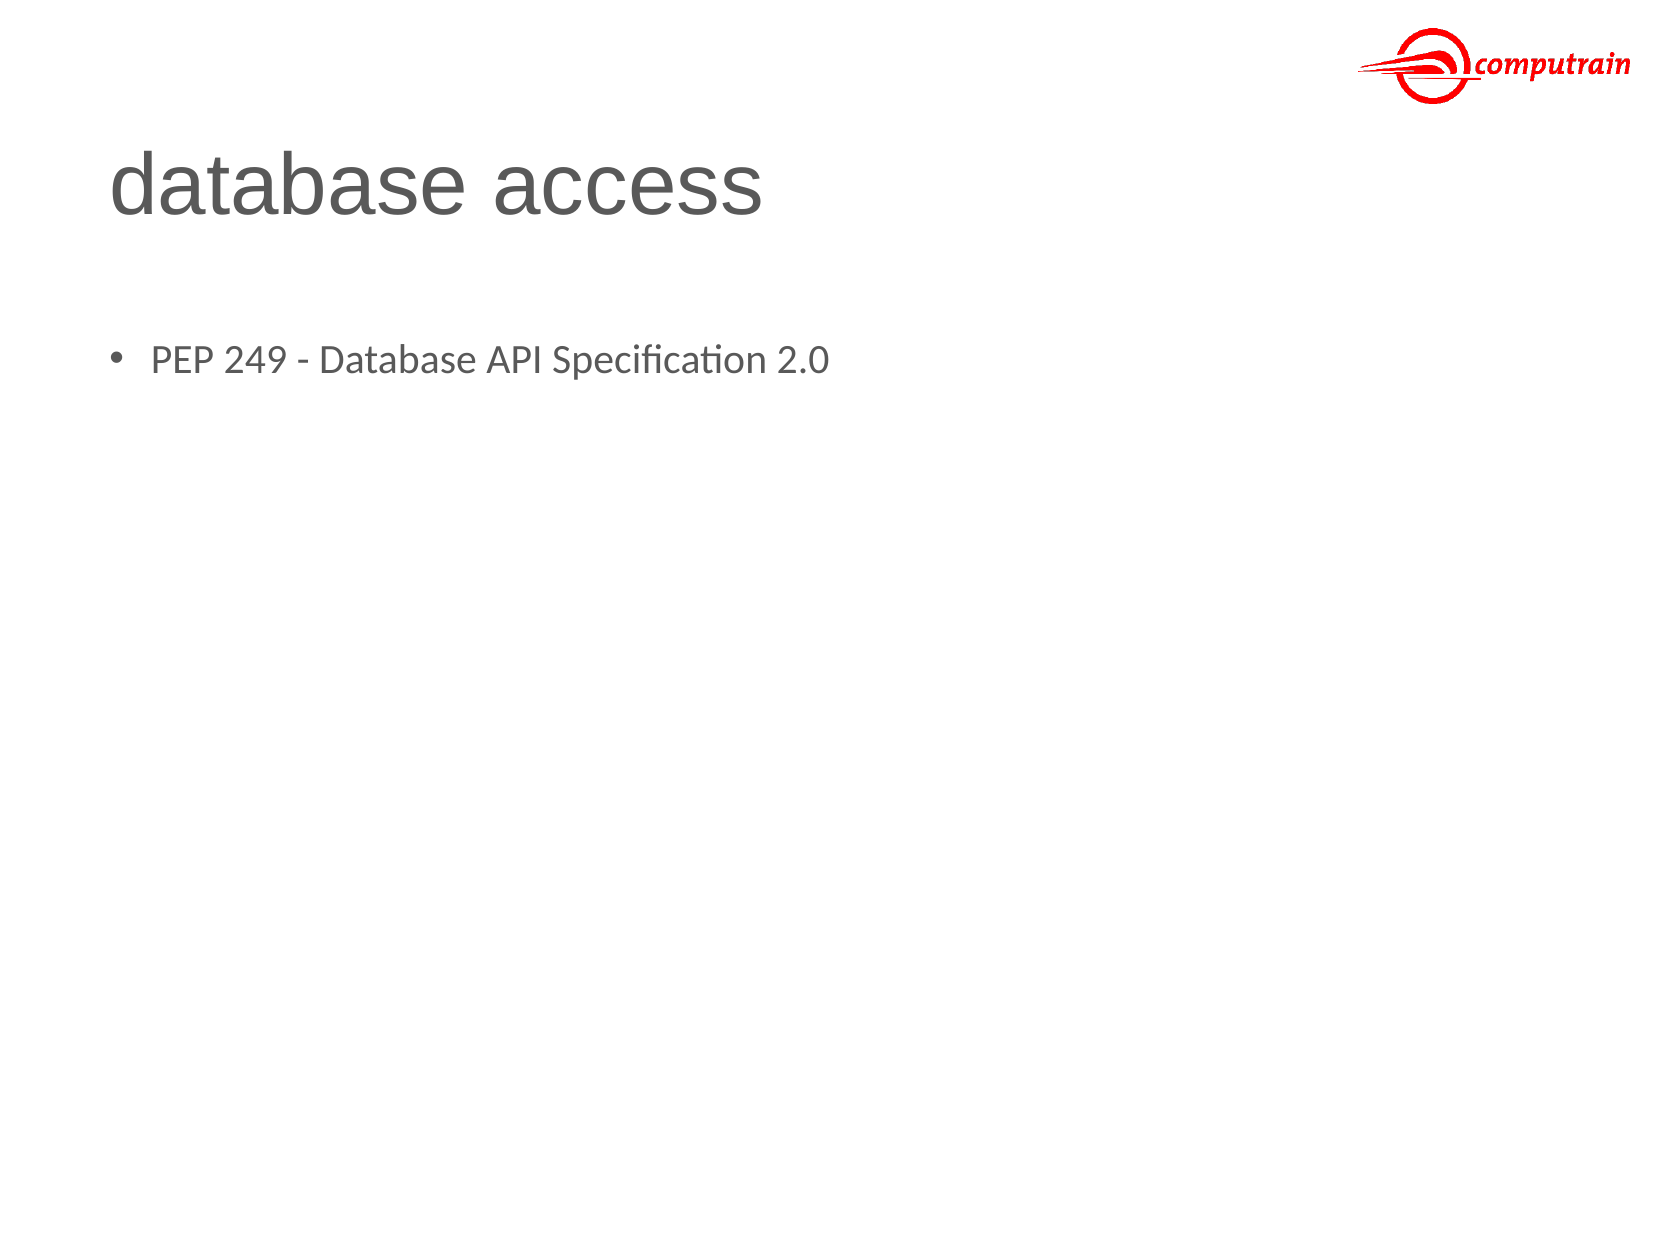

# database access
PEP 249 - Database API Specification 2.0